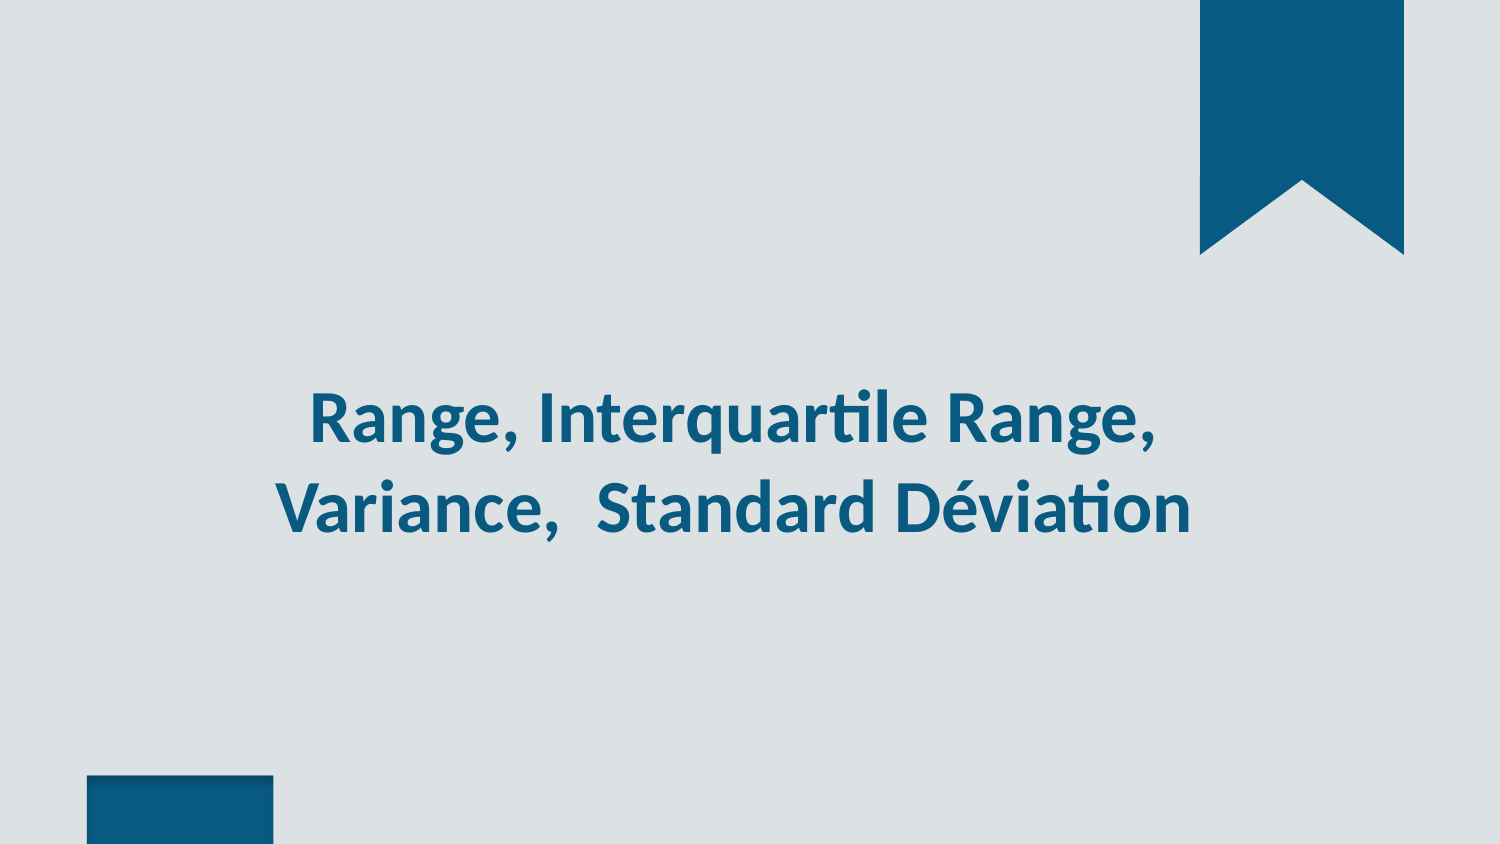

# Range, Interquartile Range, Variance,  Standard Déviation